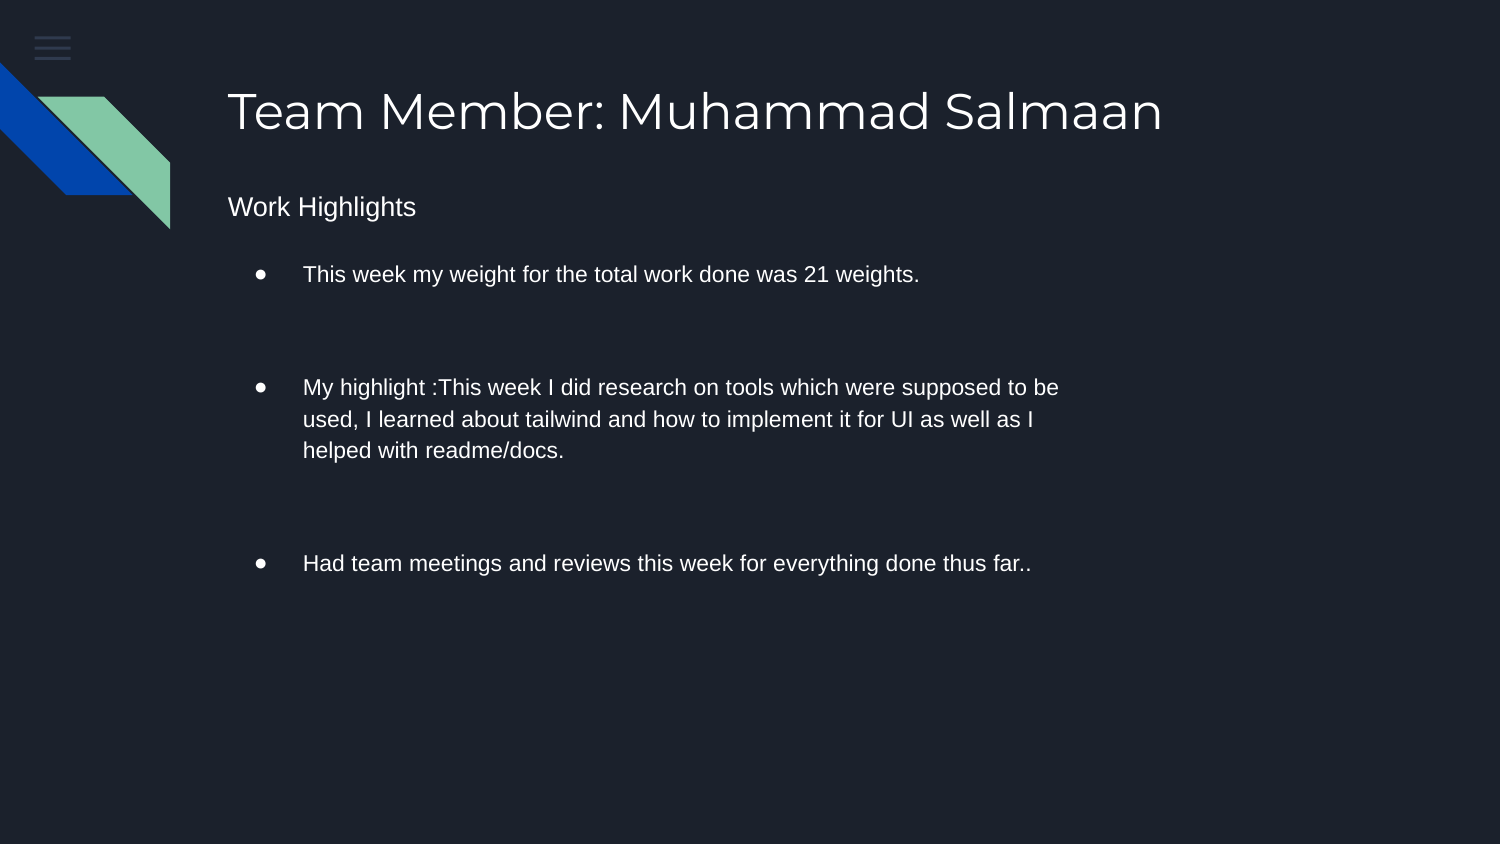

# Team Member: Muhammad Salmaan
Work Highlights
This week my weight for the total work done was 21 weights.

My highlight :This week I did research on tools which were supposed to be used, I learned about tailwind and how to implement it for UI as well as I helped with readme/docs.

Had team meetings and reviews this week for everything done thus far..